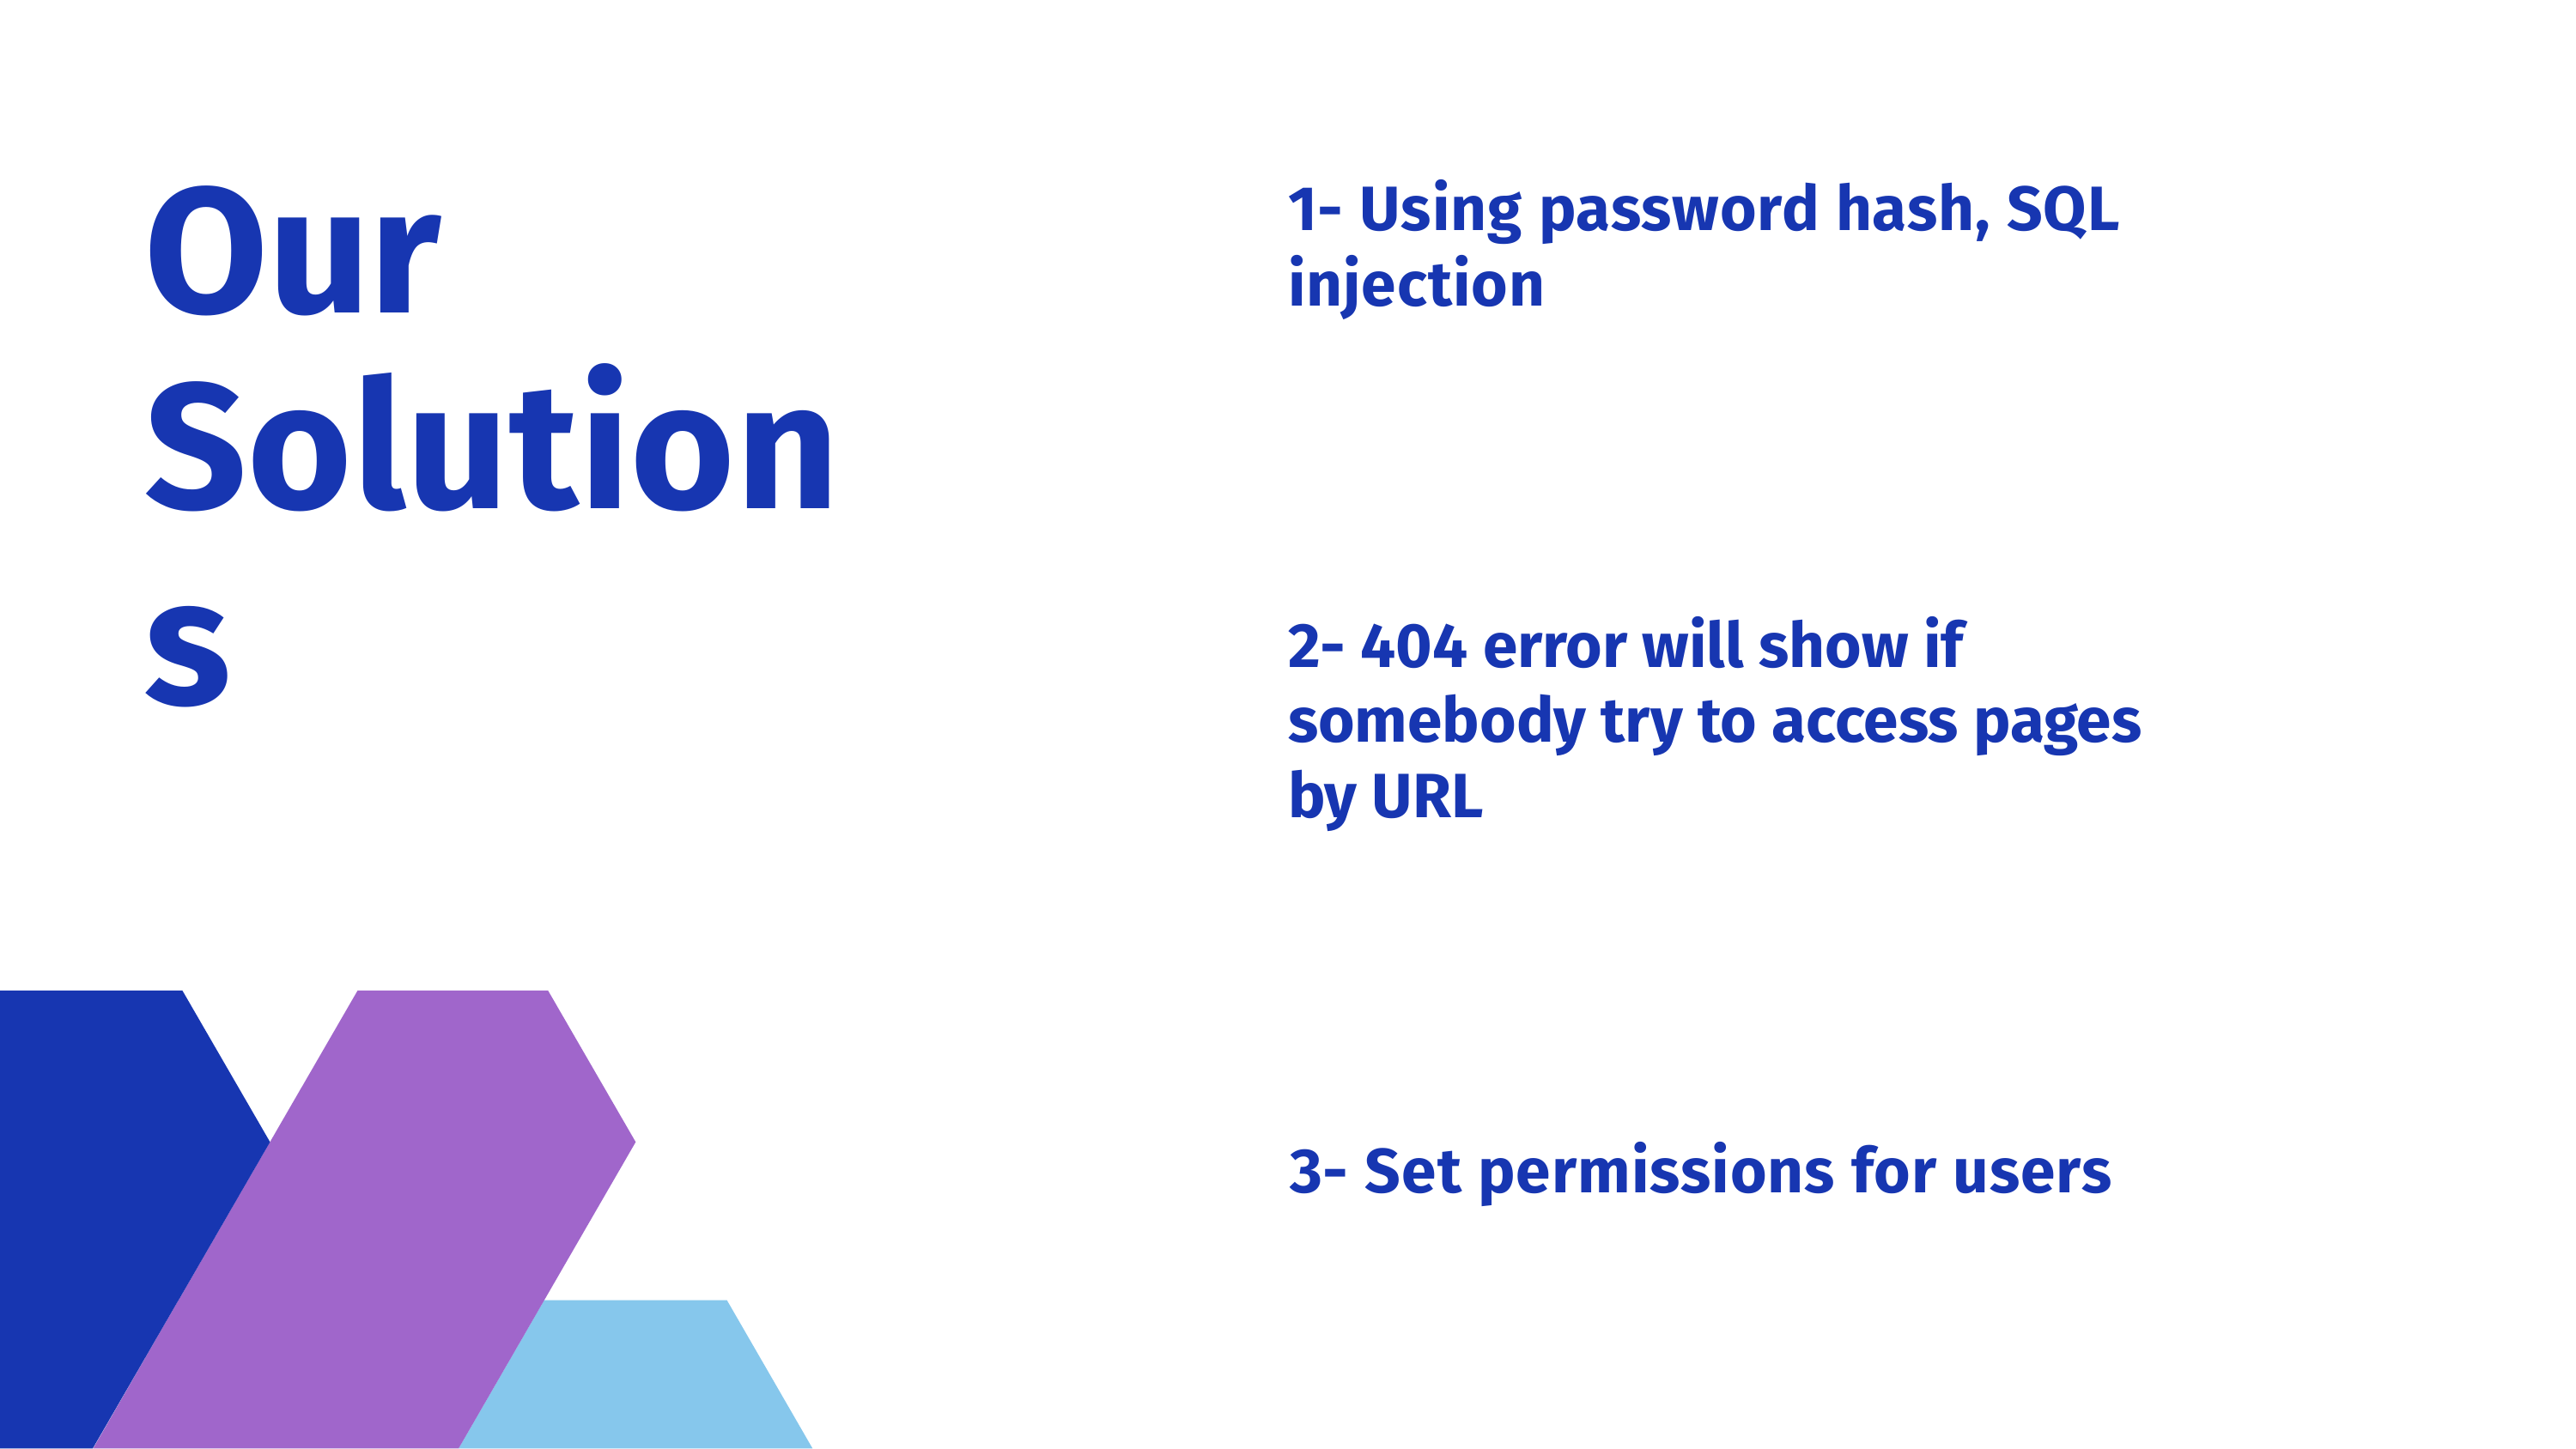

# Our Solutions
1- Using password hash, SQL injection
2- 404 error will show if somebody try to access pages by URL

3- Set permissions for users